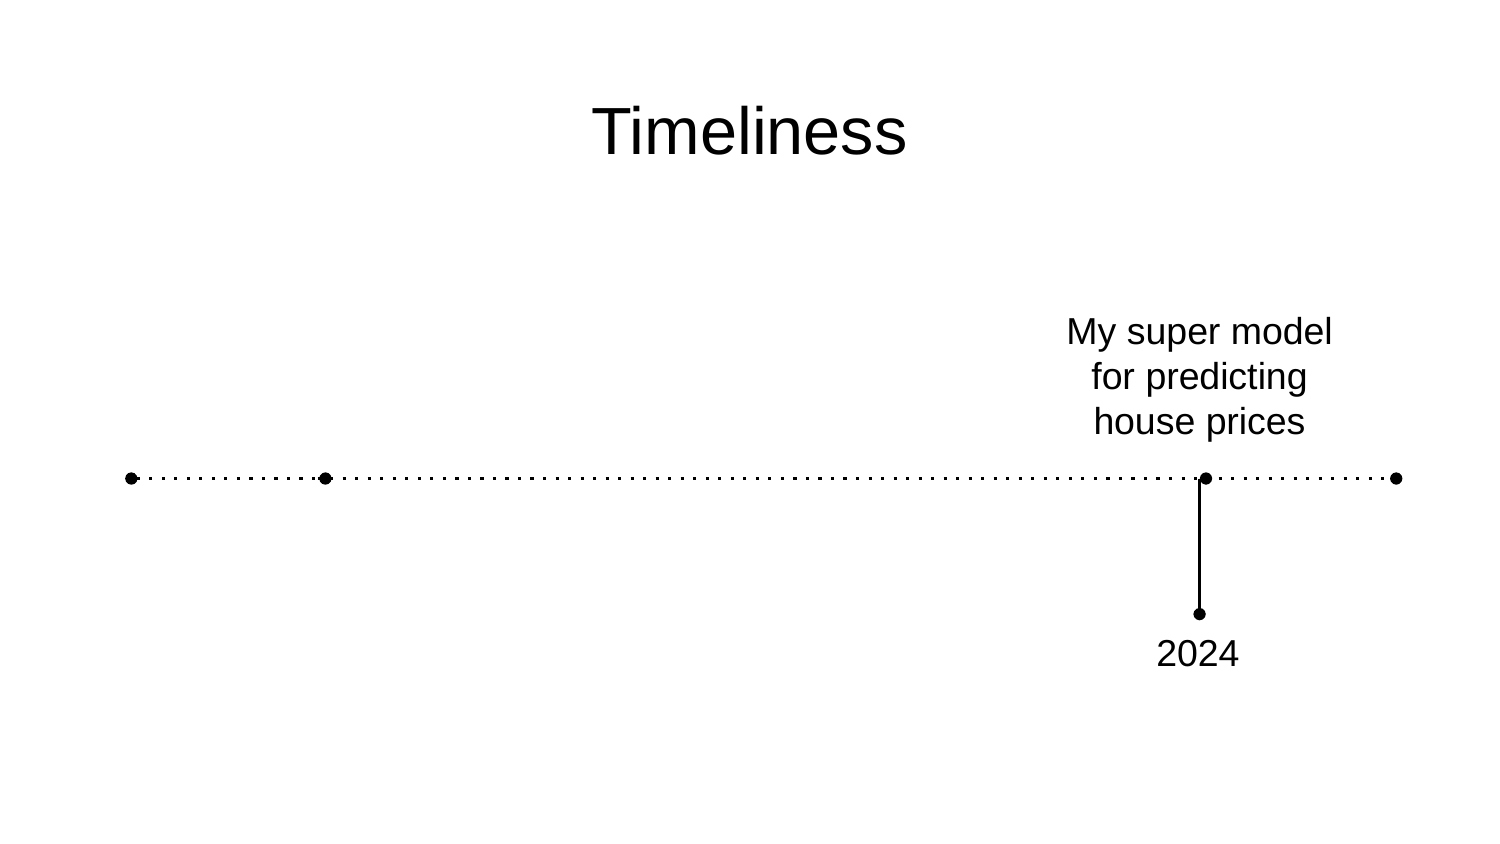

# Timeliness
My super model for predicting house prices
2024